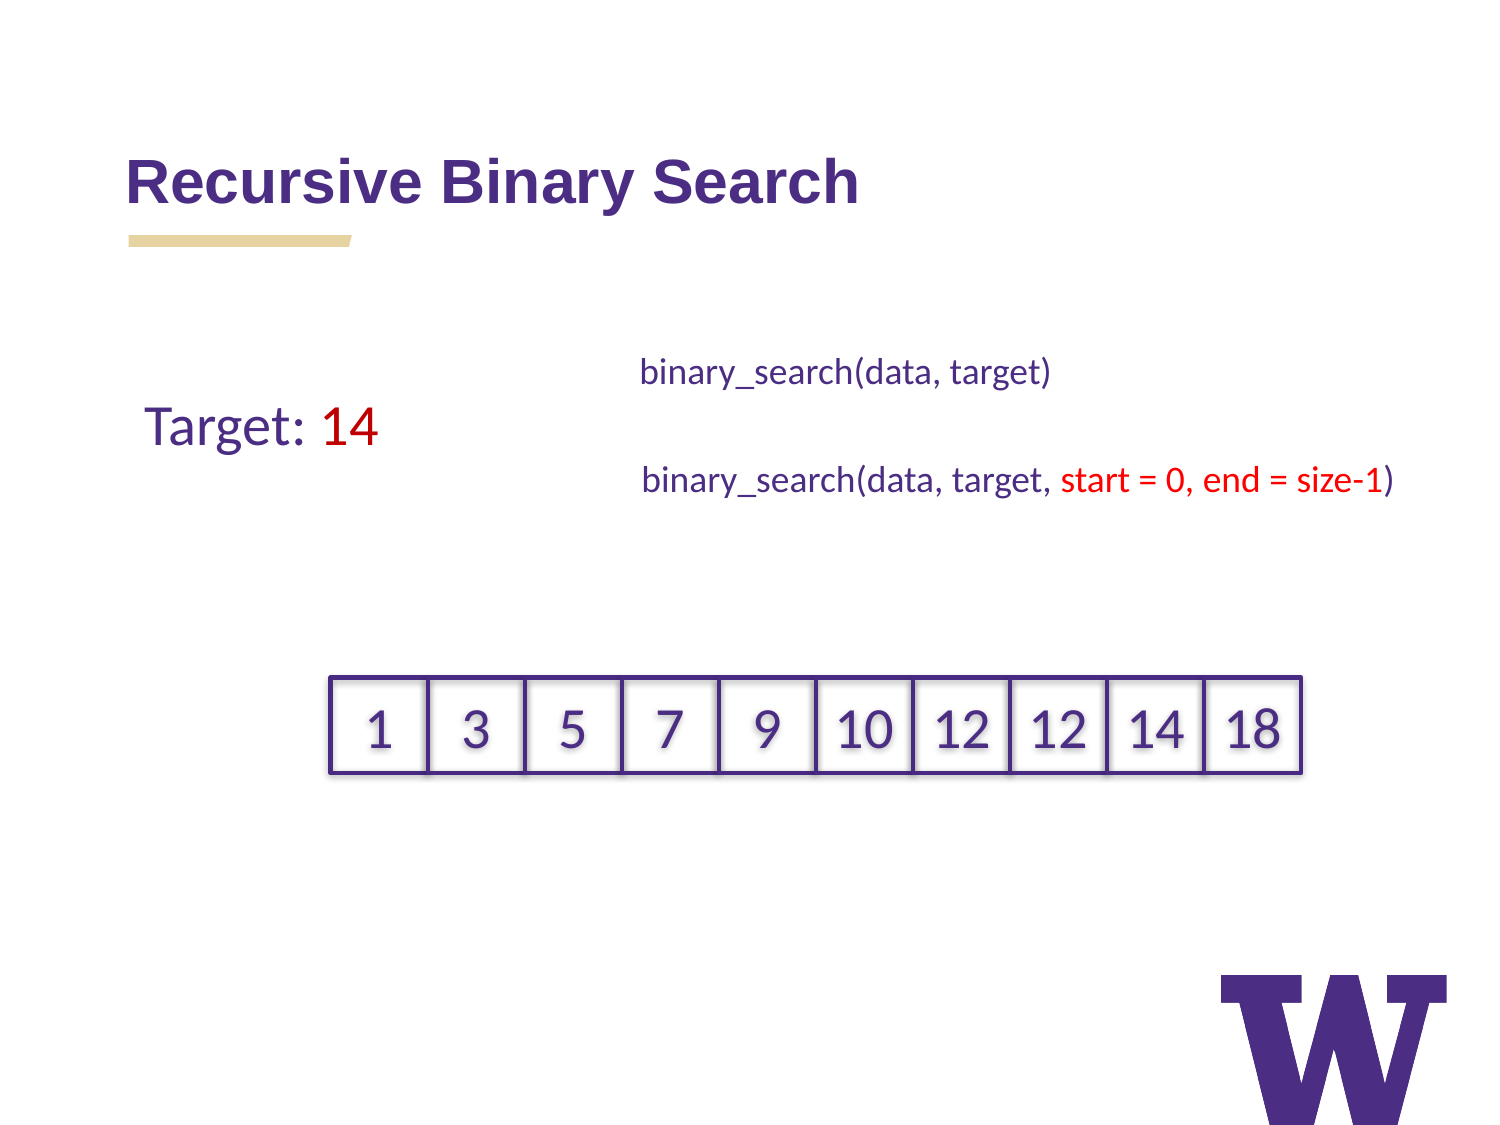

# Recursive Binary Search
binary_search(data, target)
Target: 14
binary_search(data, target, start = 0, end = size-1)
1
3
5
7
9
10
12
12
14
18